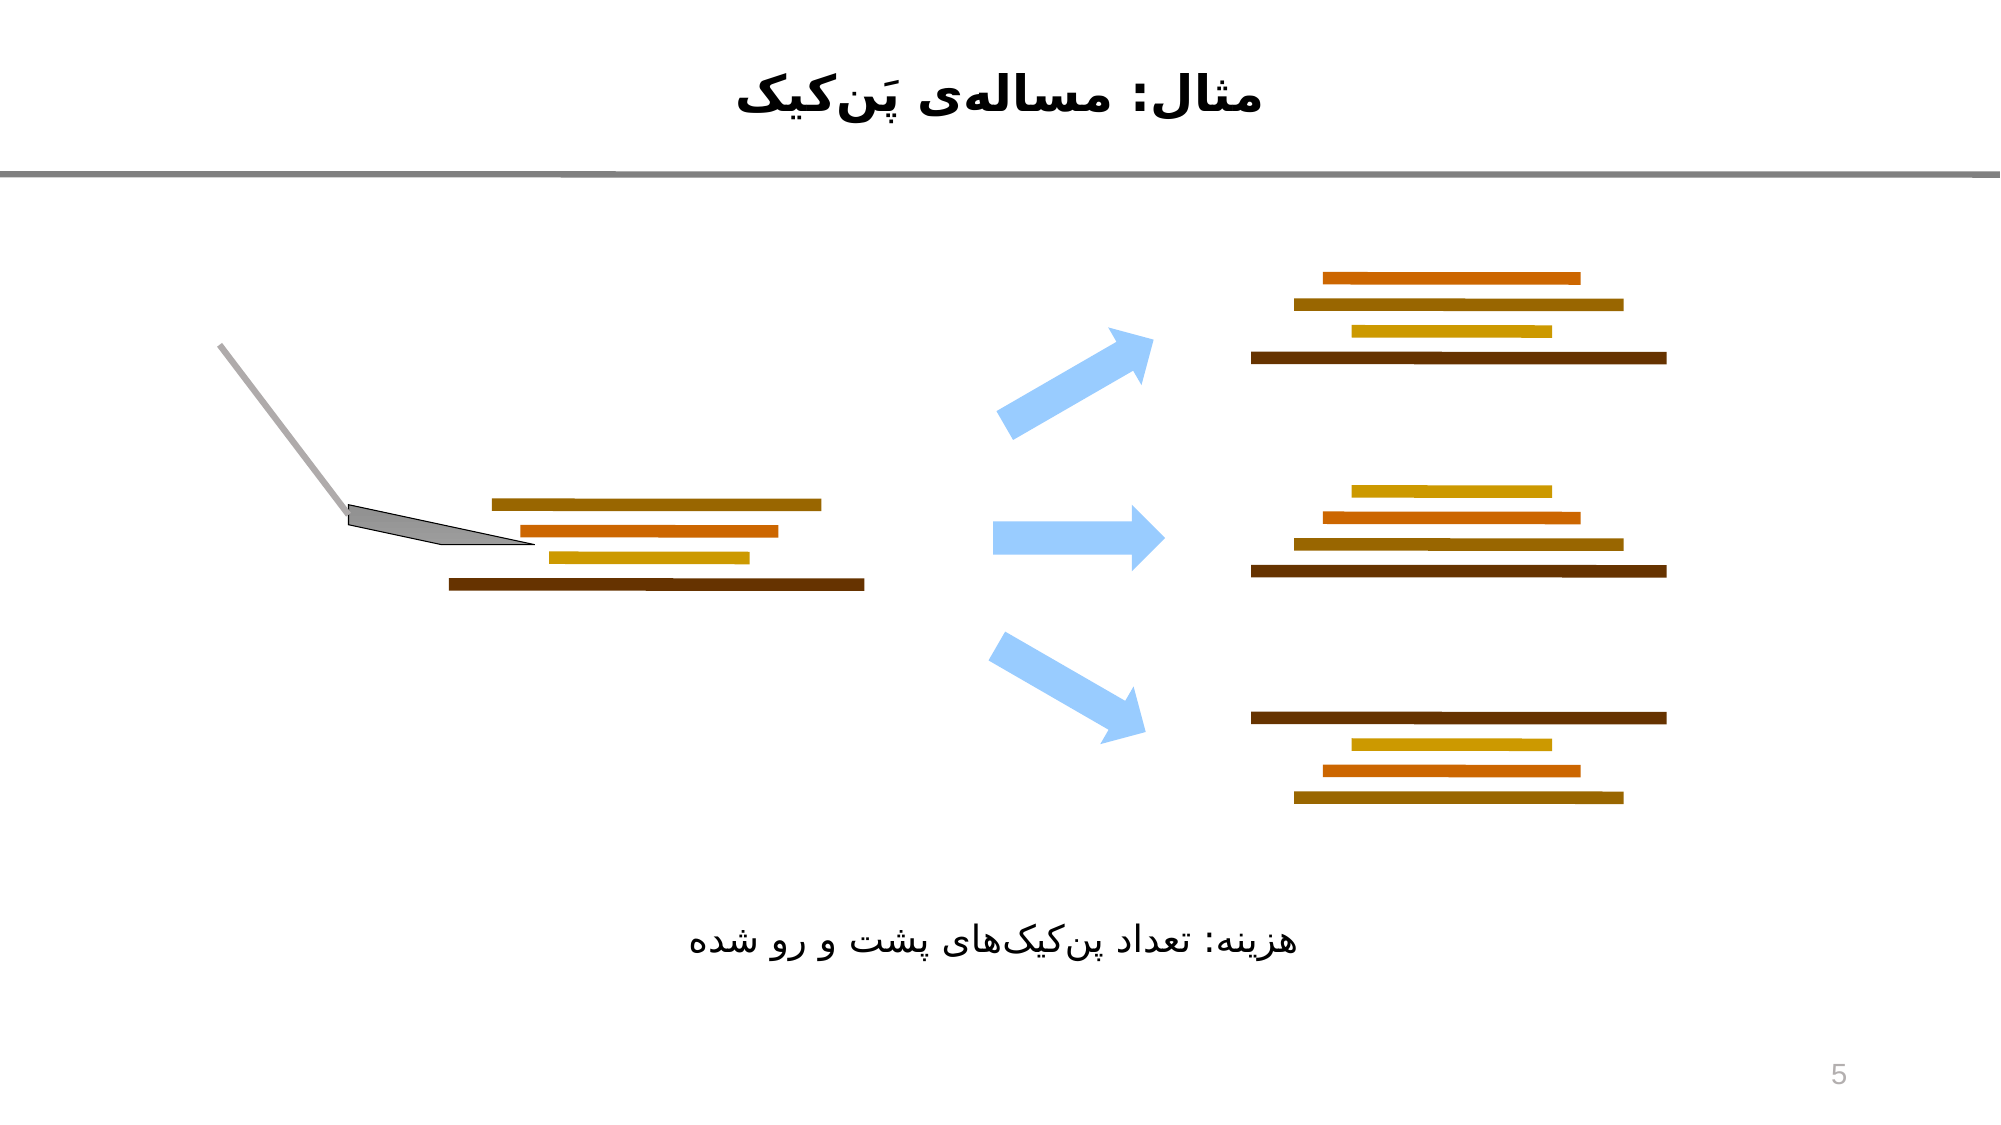

مثال: مساله‌ی پَن‌کیک

هزینه: تعداد پن‌کیک‌های پشت و رو شده
5